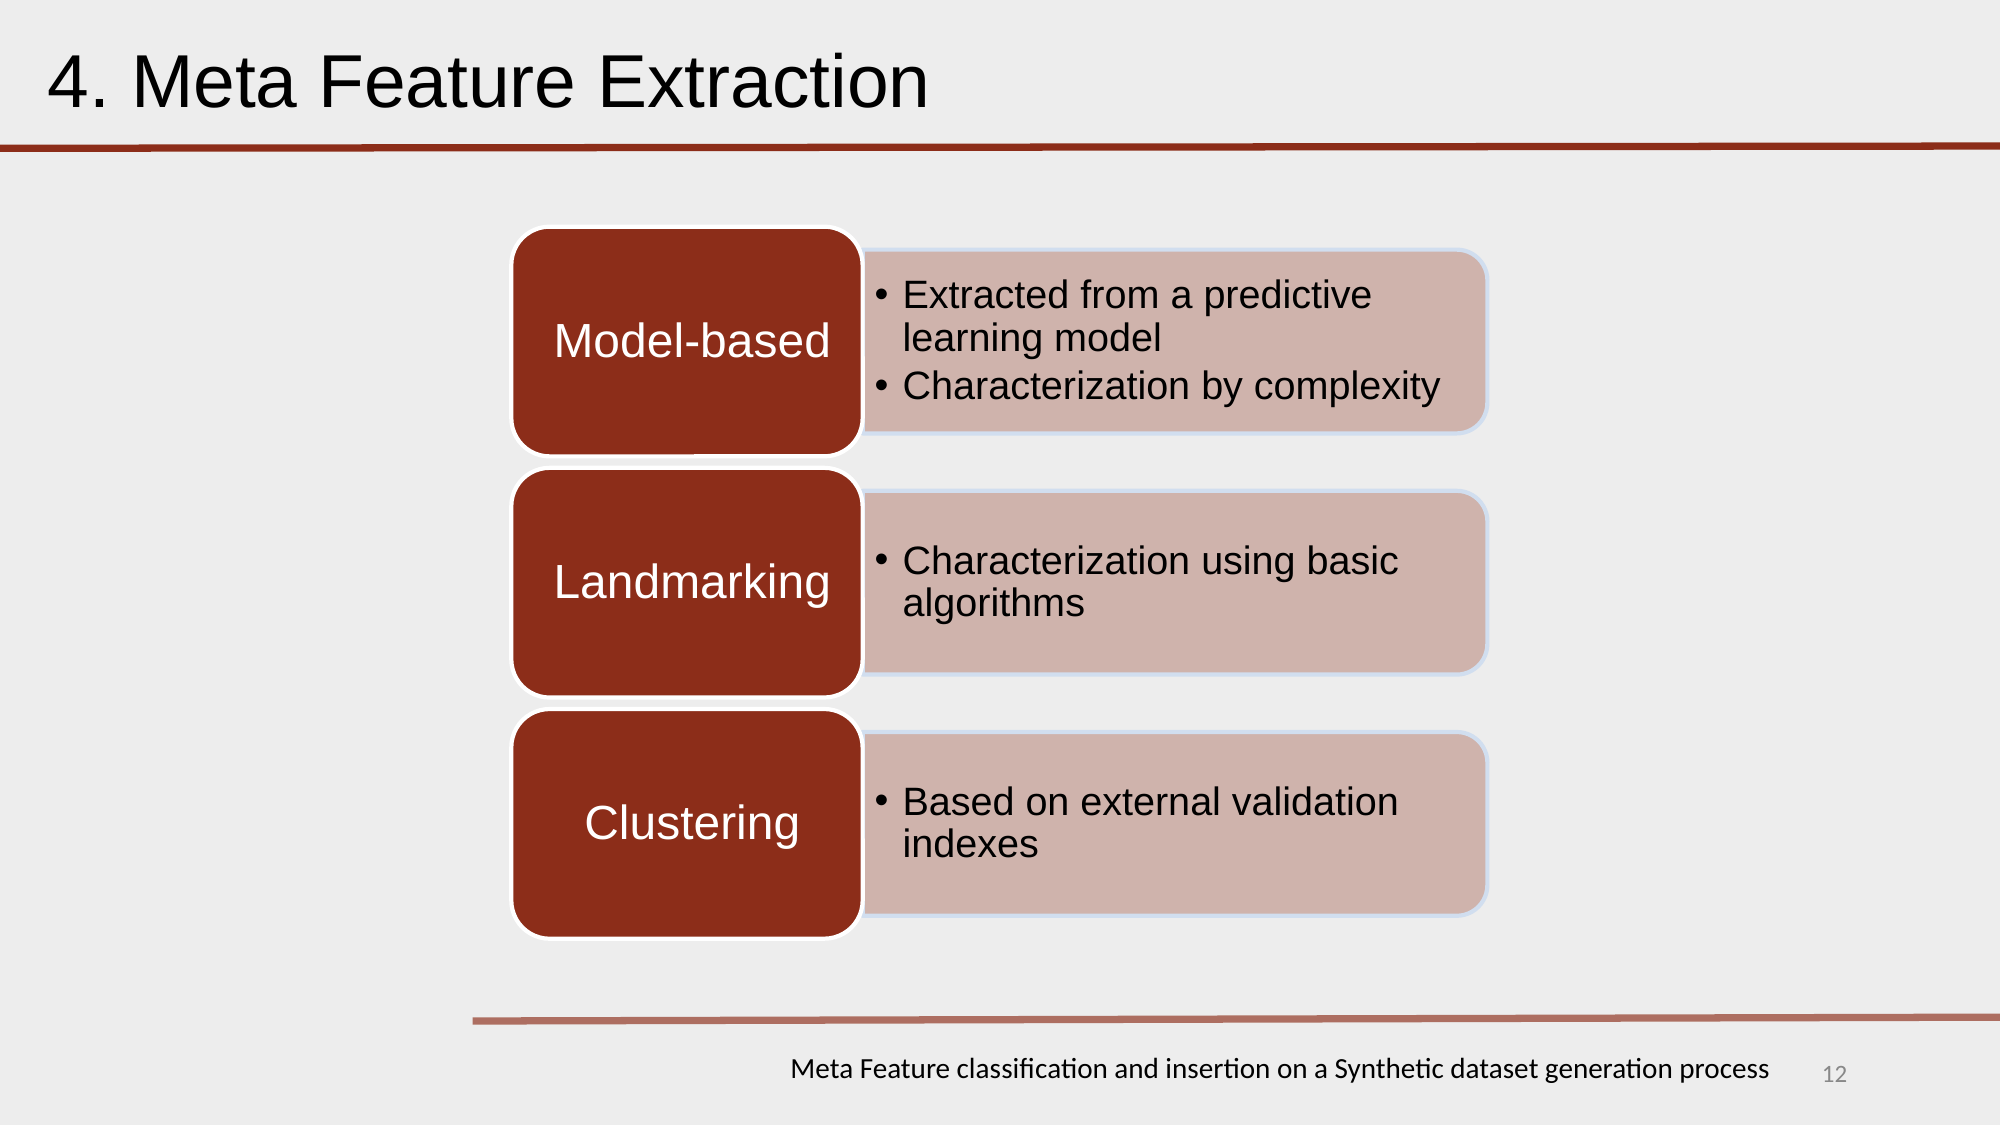

4. Meta Feature Extraction

Extracted from a predictive learning model
Characterization by complexity
Model-based
Characterization using basic algorithms
Landmarking
Based on external validation indexes
Clustering
Meta Feature classification and insertion on a Synthetic dataset generation process
12